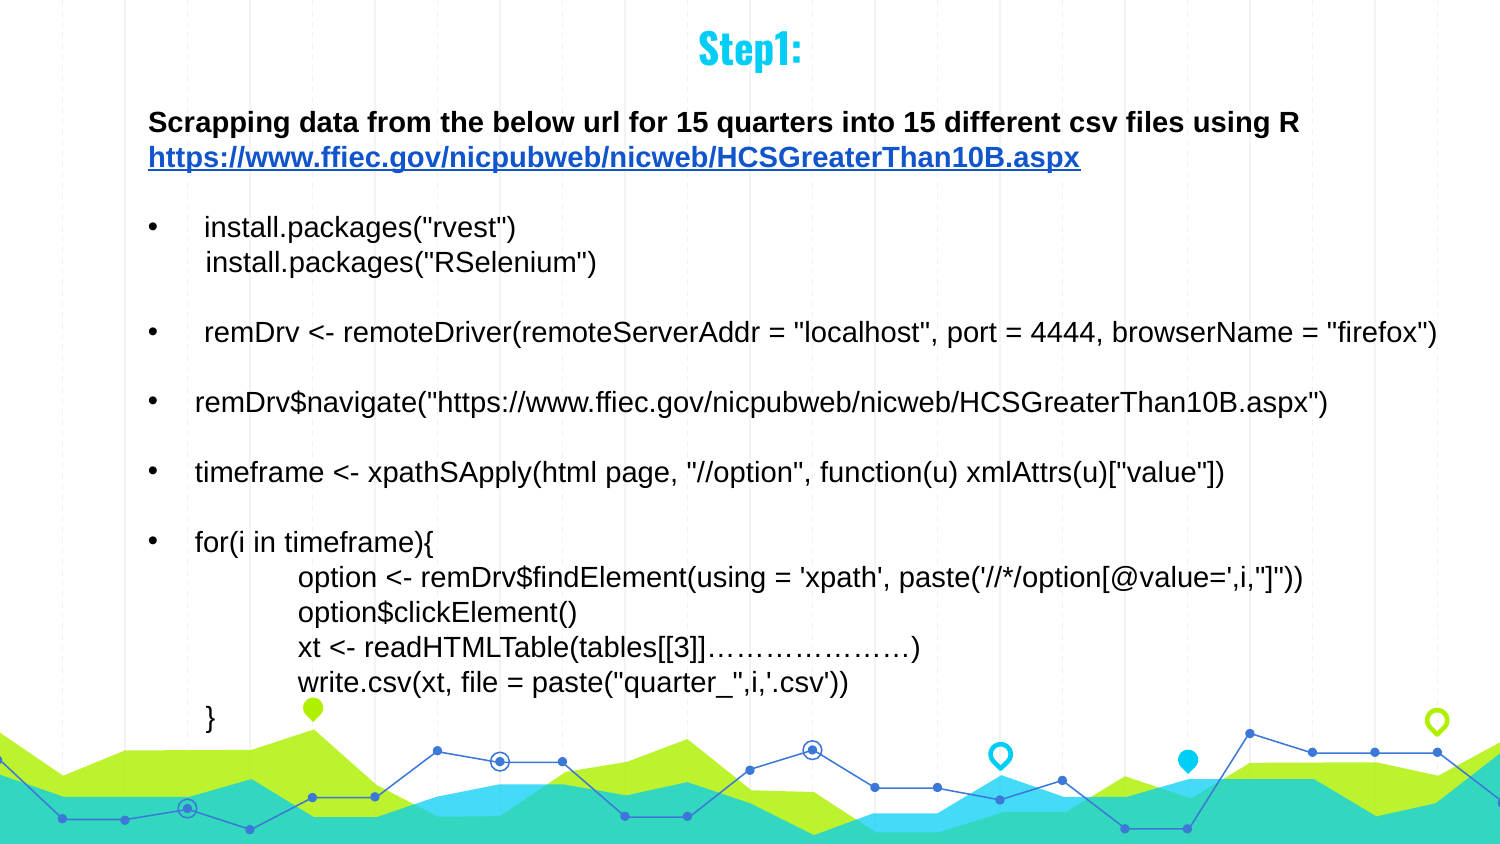

# Step1:
Scrapping data from the below url for 15 quarters into 15 different csv files using R https://www.ffiec.gov/nicpubweb/nicweb/HCSGreaterThan10B.aspx
install.packages("rvest")
       install.packages("RSelenium")

remDrv <- remoteDriver(remoteServerAddr = "localhost", port = 4444, browserName = "firefox")

remDrv$navigate("https://www.ffiec.gov/nicpubweb/nicweb/HCSGreaterThan10B.aspx")

timeframe <- xpathSApply(html page, "//option", function(u) xmlAttrs(u)["value"])

for(i in timeframe){
	option <- remDrv$findElement(using = 'xpath', paste('//*/option[@value=',i,"]"))
  	option$clickElement()
  	xt <- readHTMLTable(tables[[3]]…………………)
  	write.csv(xt, file = paste("quarter_",i,'.csv'))
       }